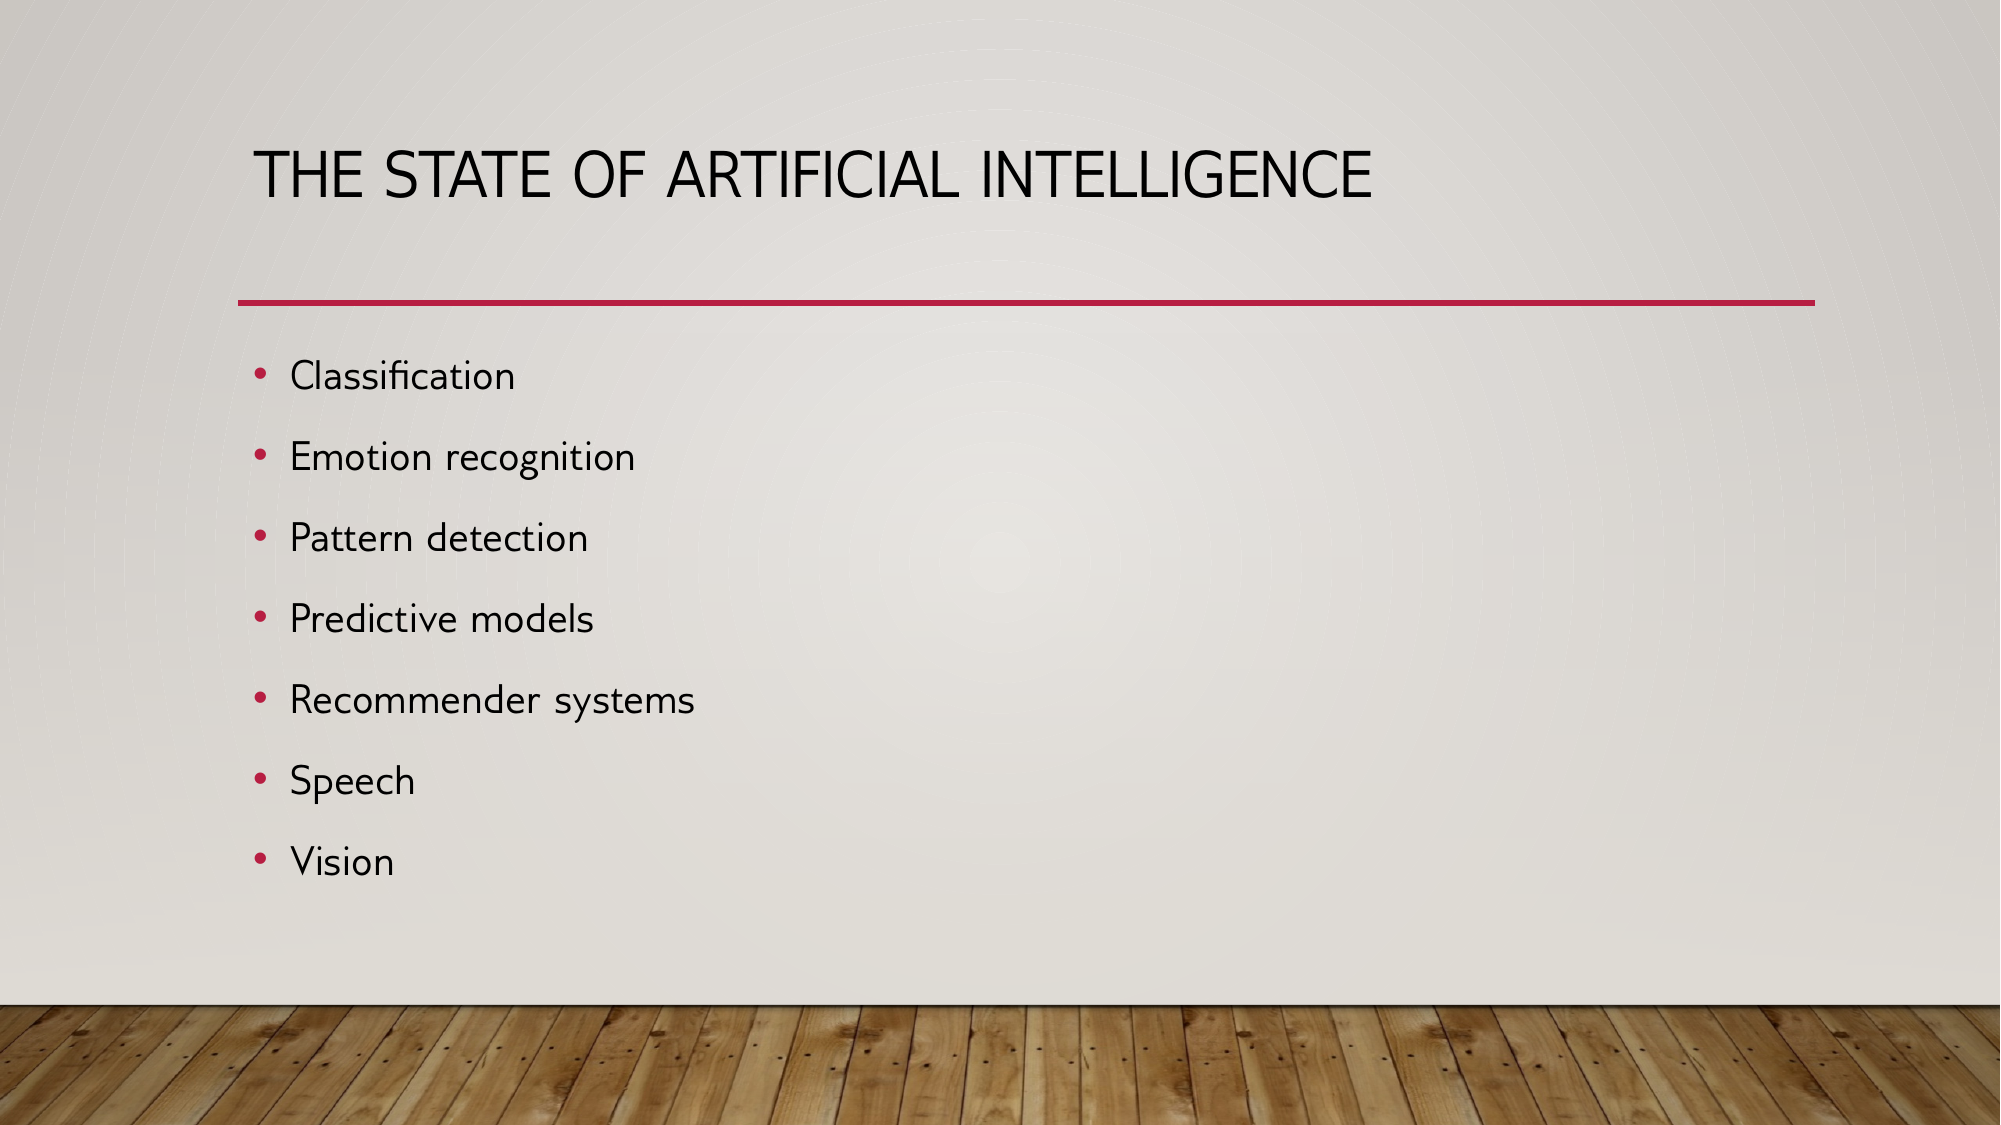

# The State of Artificial intelligence
Classification
Emotion recognition
Pattern detection
Predictive models
Recommender systems
Speech
Vision